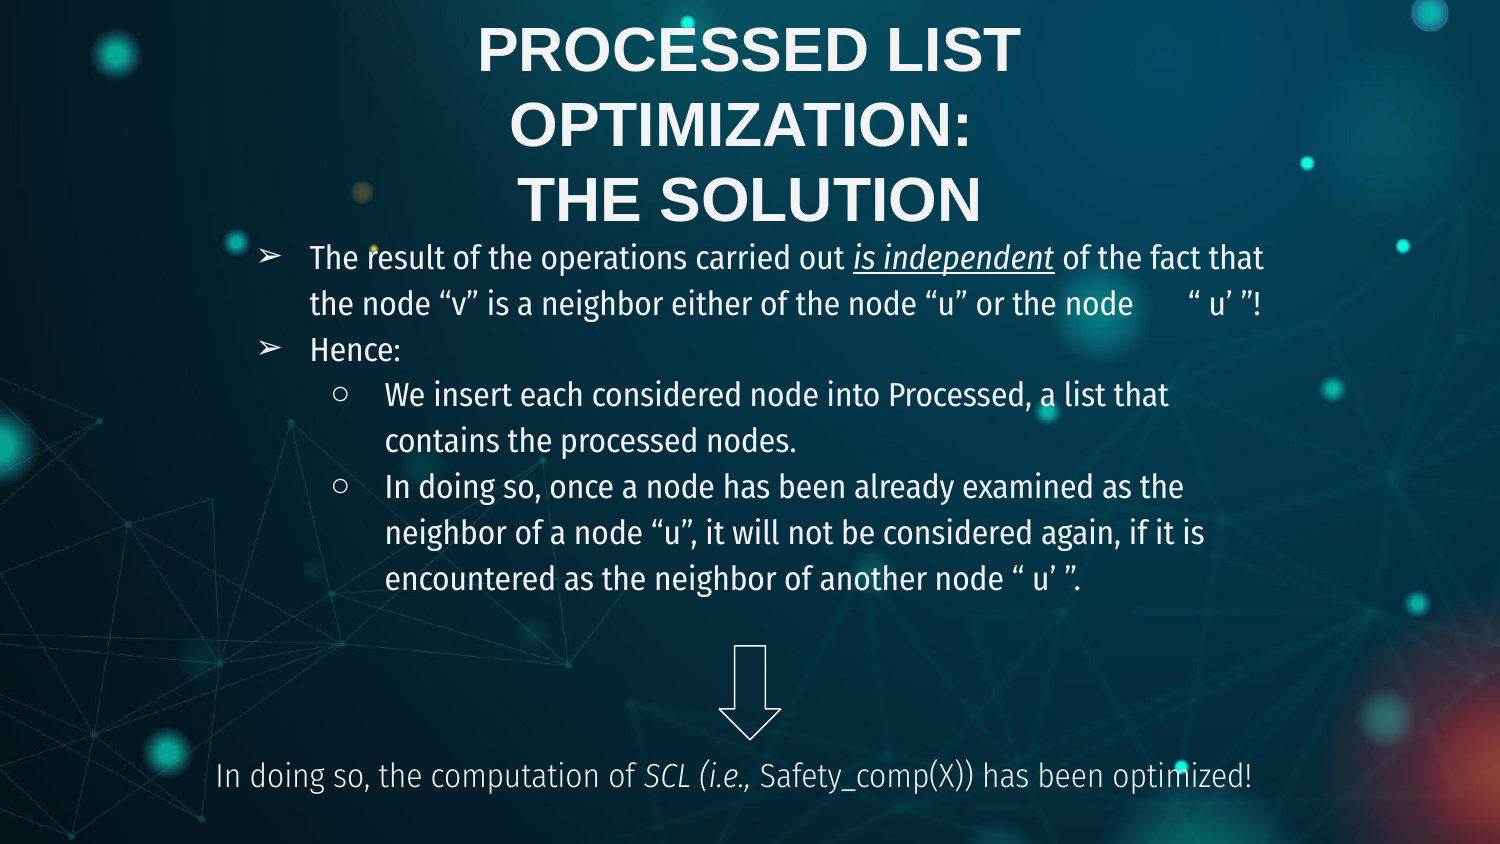

# PROCESSED LIST OPTIMIZATION:
THE SOLUTION
The result of the operations carried out is independent of the fact that the node “v” is a neighbor either of the node “u” or the node       “ u’ ”!
Hence:
We insert each considered node into Processed, a list that contains the processed nodes.
In doing so, once a node has been already examined as the neighbor of a node “u”, it will not be considered again, if it is encountered as the neighbor of another node “ u’ ”.

In doing so, the computation of SCL (i.e., Safety_comp(X)) has been optimized!